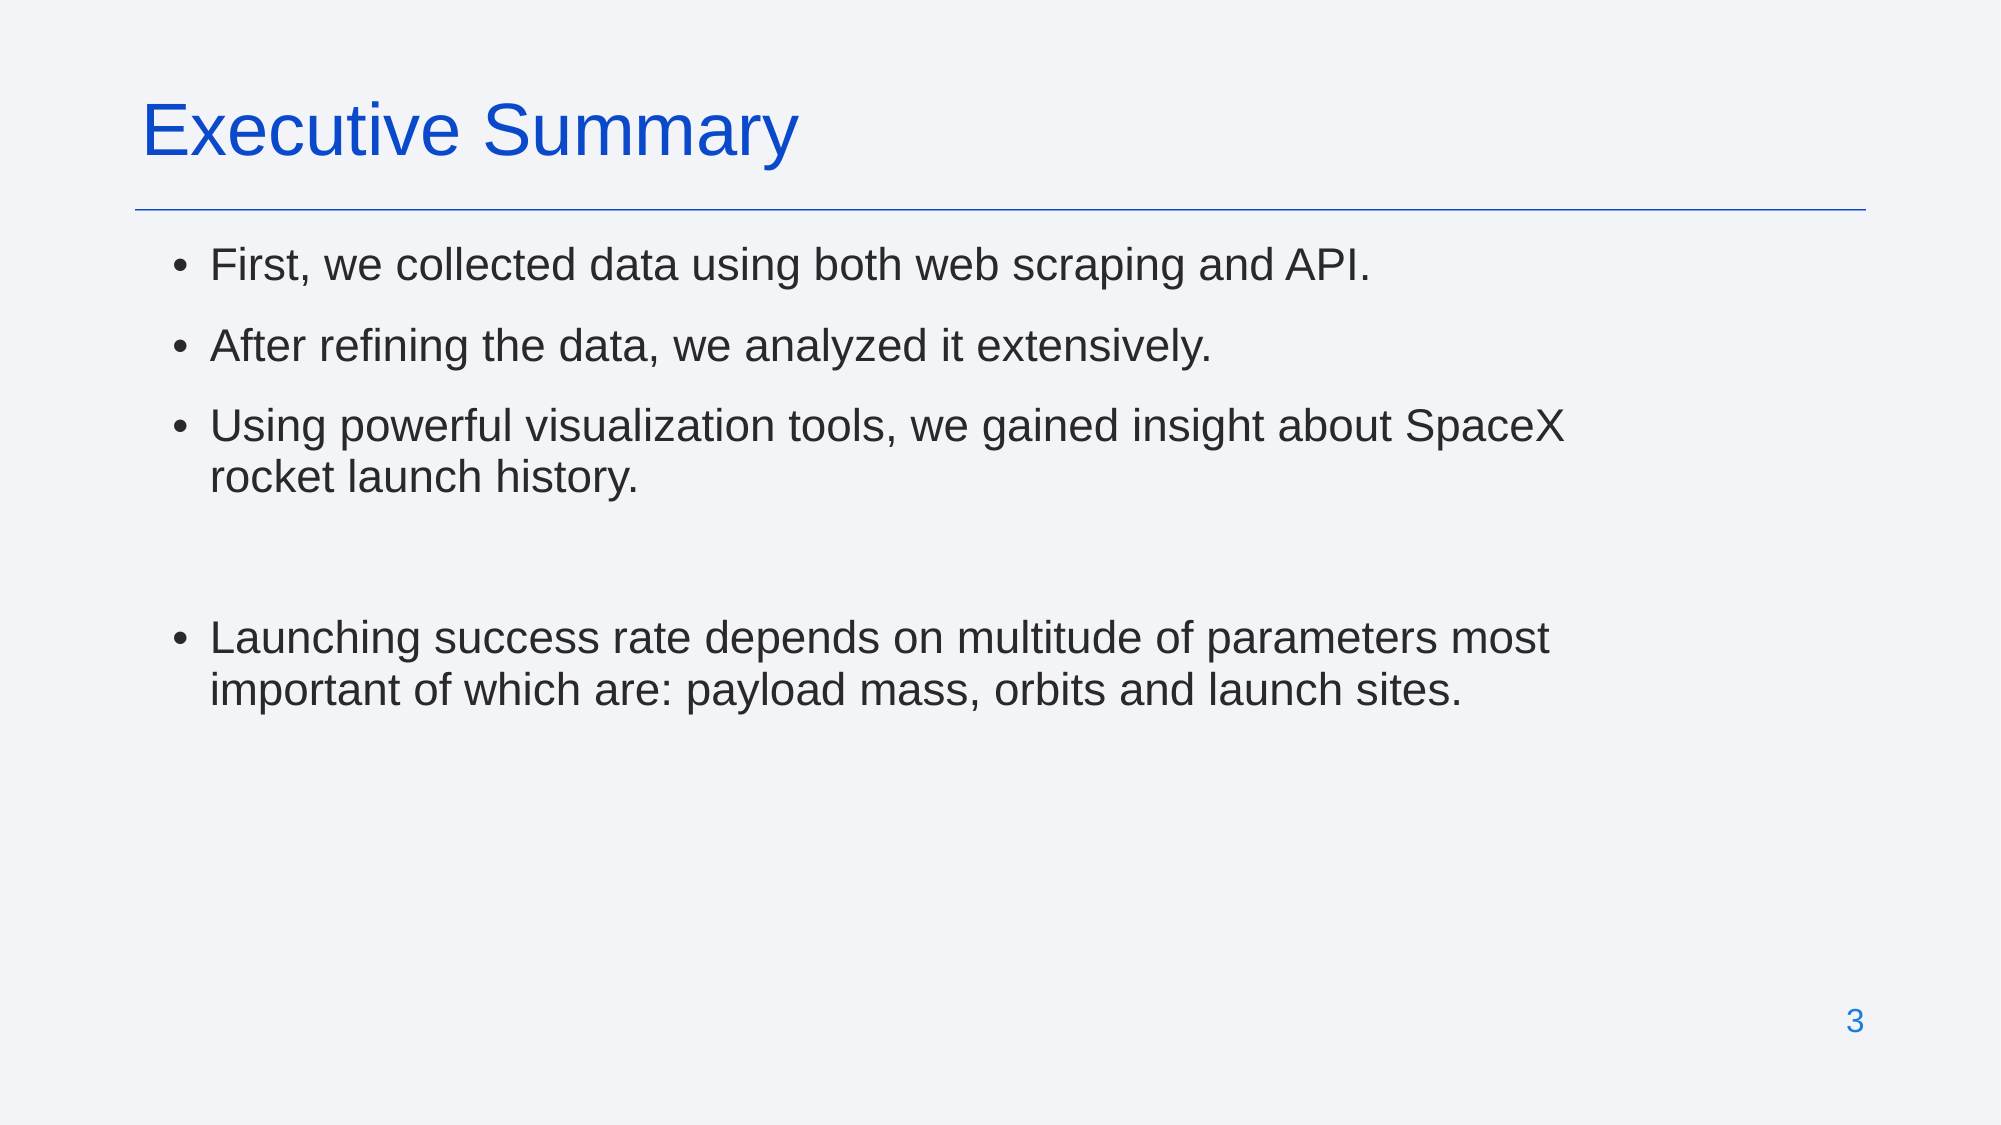

Executive Summary
First, we collected data using both web scraping and API.
After refining the data, we analyzed it extensively.
Using powerful visualization tools, we gained insight about SpaceX rocket launch history.

Launching success rate depends on multitude of parameters most important of which are: payload mass, orbits and launch sites.
3